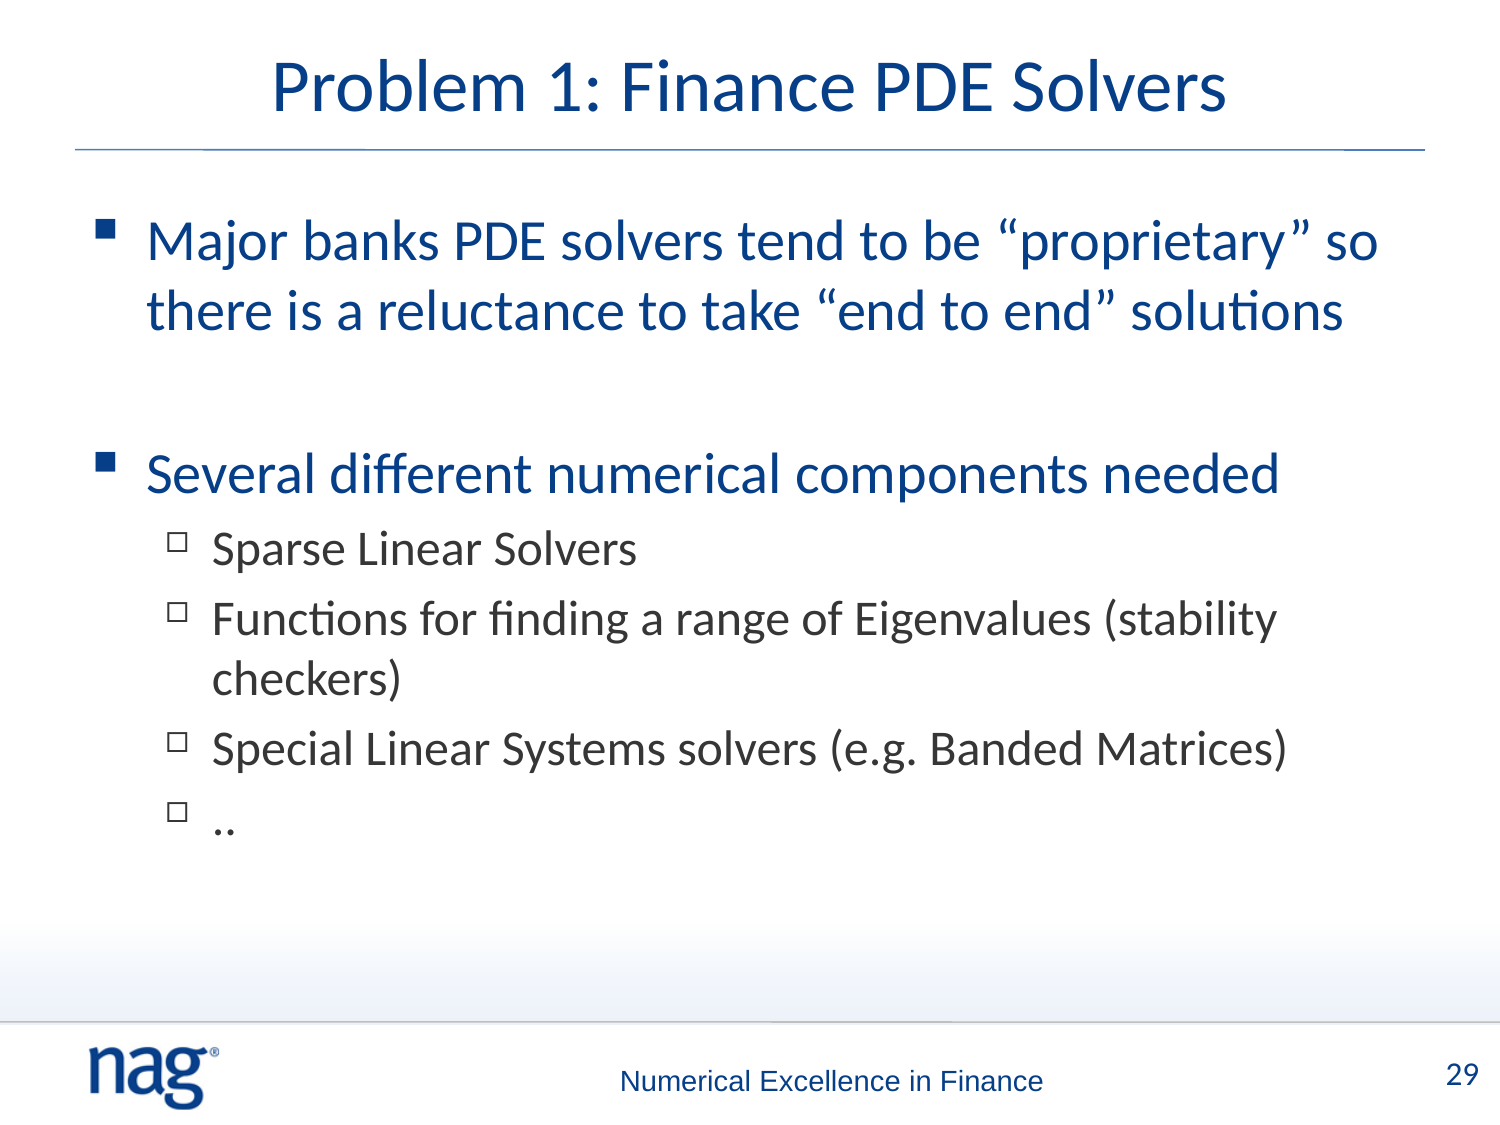

# Problem 1: Finance PDE Solvers
Major banks PDE solvers tend to be “proprietary” so there is a reluctance to take “end to end” solutions

Several different numerical components needed
Sparse Linear Solvers
Functions for finding a range of Eigenvalues (stability checkers)
Special Linear Systems solvers (e.g. Banded Matrices)
..